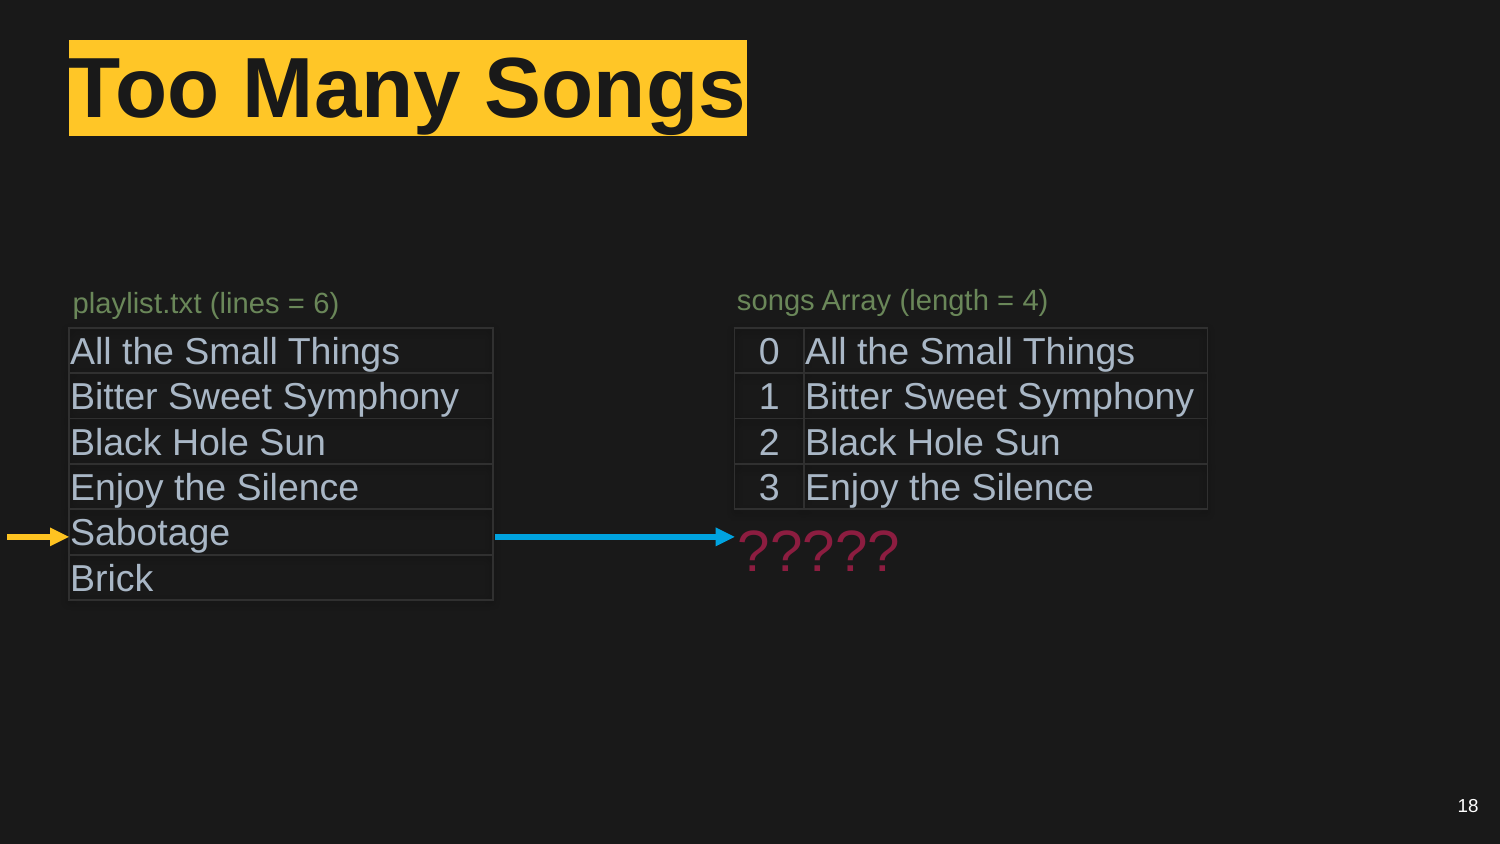

# Too Many Songs
songs Array (length = 4)
playlist.txt (lines = 6)
| All the Small Things |
| --- |
| Bitter Sweet Symphony |
| Black Hole Sun |
| Enjoy the Silence |
| Sabotage |
| Brick |
| 0 | All the Small Things |
| --- | --- |
| 1 | Bitter Sweet Symphony |
| 2 | Black Hole Sun |
| 3 | Enjoy the Silence |
?????
18